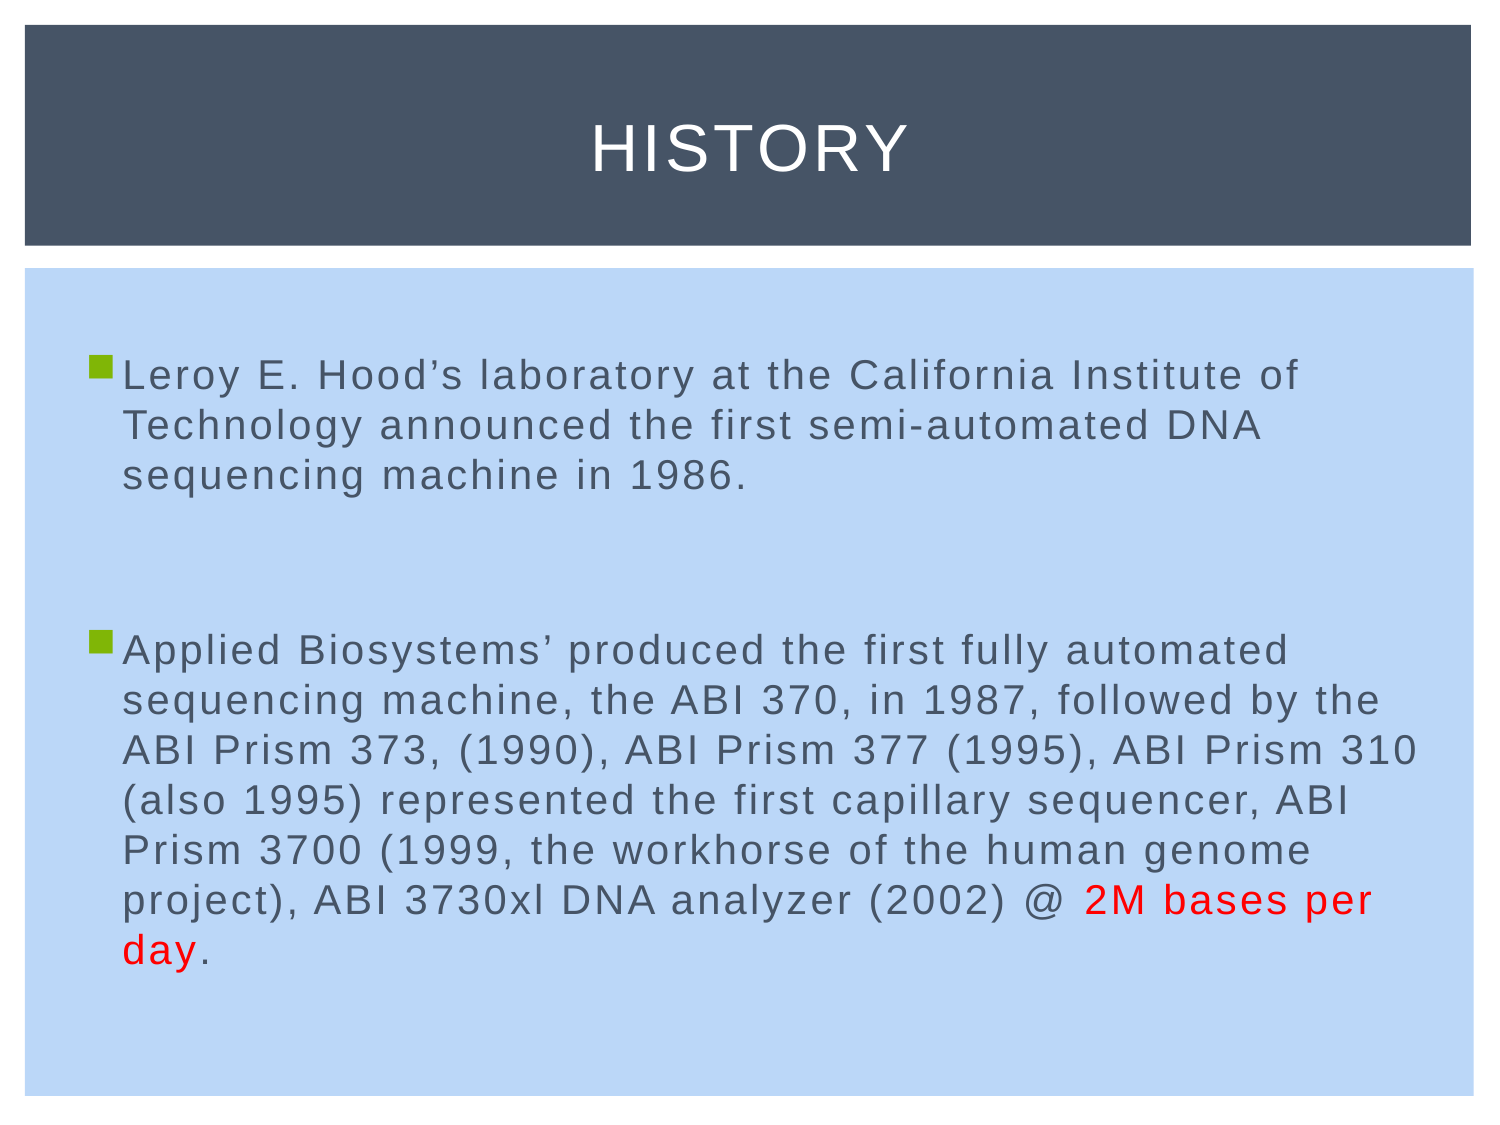

# history

Leroy E. Hood’s laboratory at the California Institute of Technology announced the first semi-automated DNA sequencing machine in 1986.

Applied Biosystems’ produced the first fully automated sequencing machine, the ABI 370, in 1987, followed by the ABI Prism 373, (1990), ABI Prism 377 (1995), ABI Prism 310 (also 1995) represented the first capillary sequencer, ABI Prism 3700 (1999, the workhorse of the human genome project), ABI 3730xl DNA analyzer (2002) @ 2M bases per day.